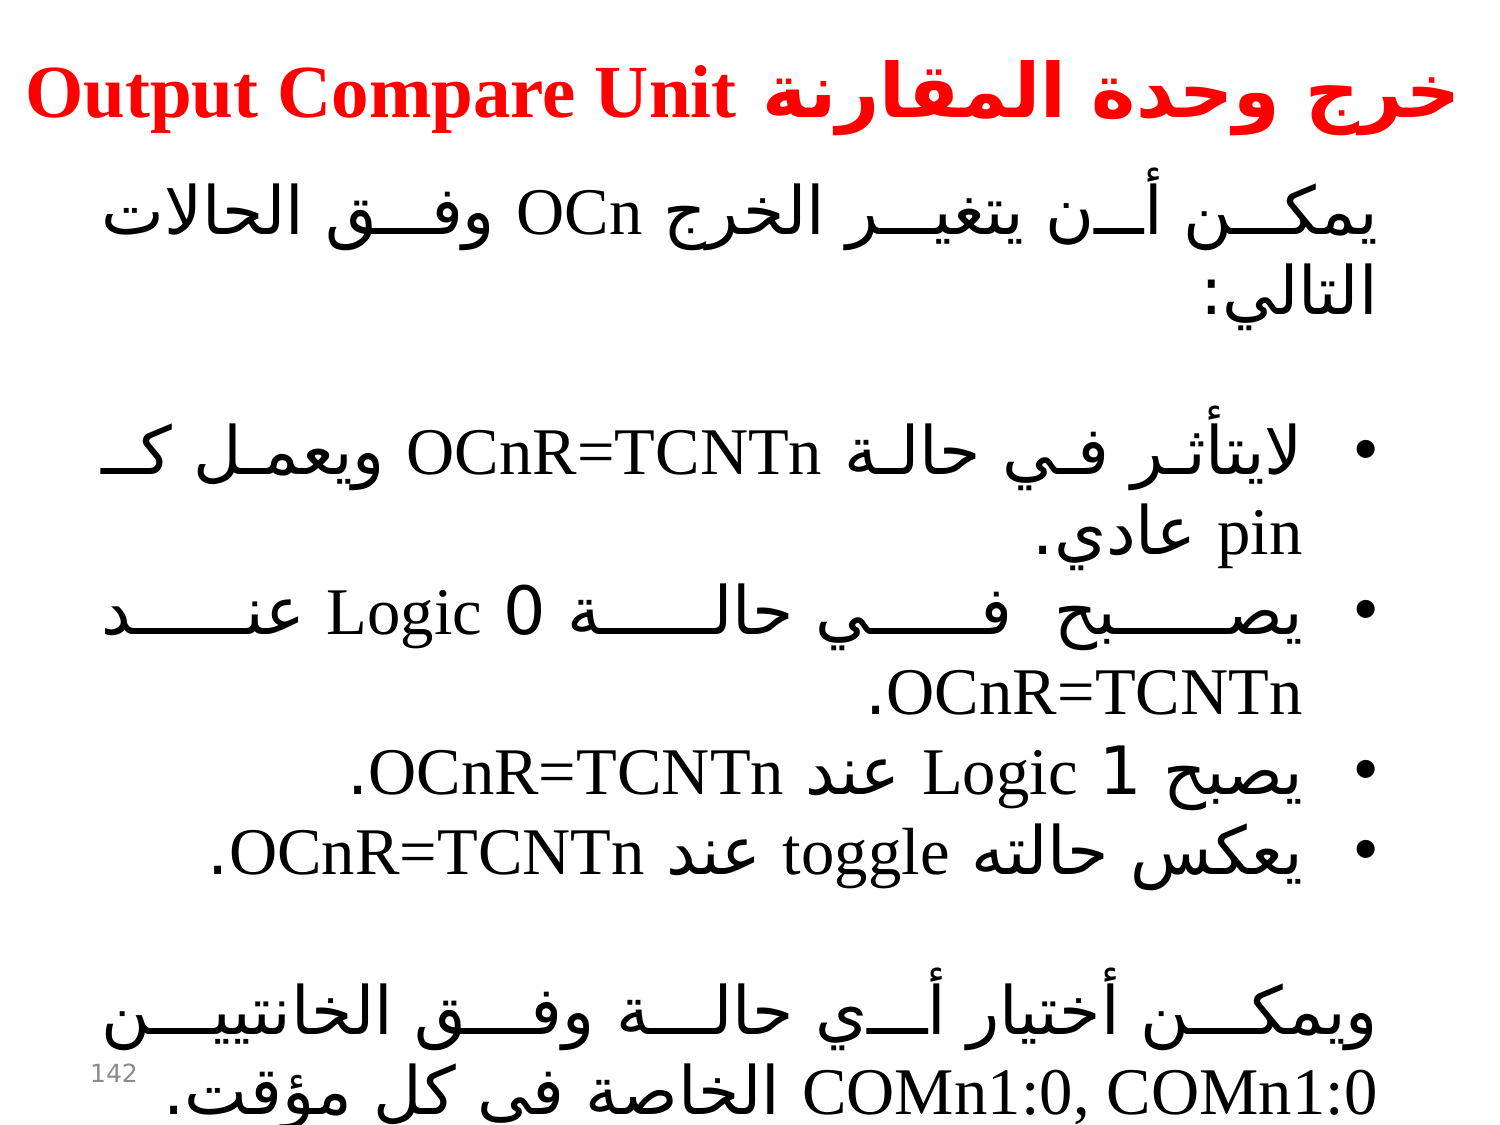

خرج وحدة المقارنة Output Compare Unit
يمكن أن يتغير الخرج OCn وفق الحالات التالي:

لايتأثر في حالة OCnR=TCNTn ويعمل كـ pin عادي.
يصبح  في حالة 0 Logic عند OCnR=TCNTn.
يصبح 1 Logic عند OCnR=TCNTn.
يعكس حالته toggle عند OCnR=TCNTn.

ويمكن أختيار أي حالة وفق الخانتيين COMn1:0, COMn1:0 الخاصة في كل مؤقت.
142